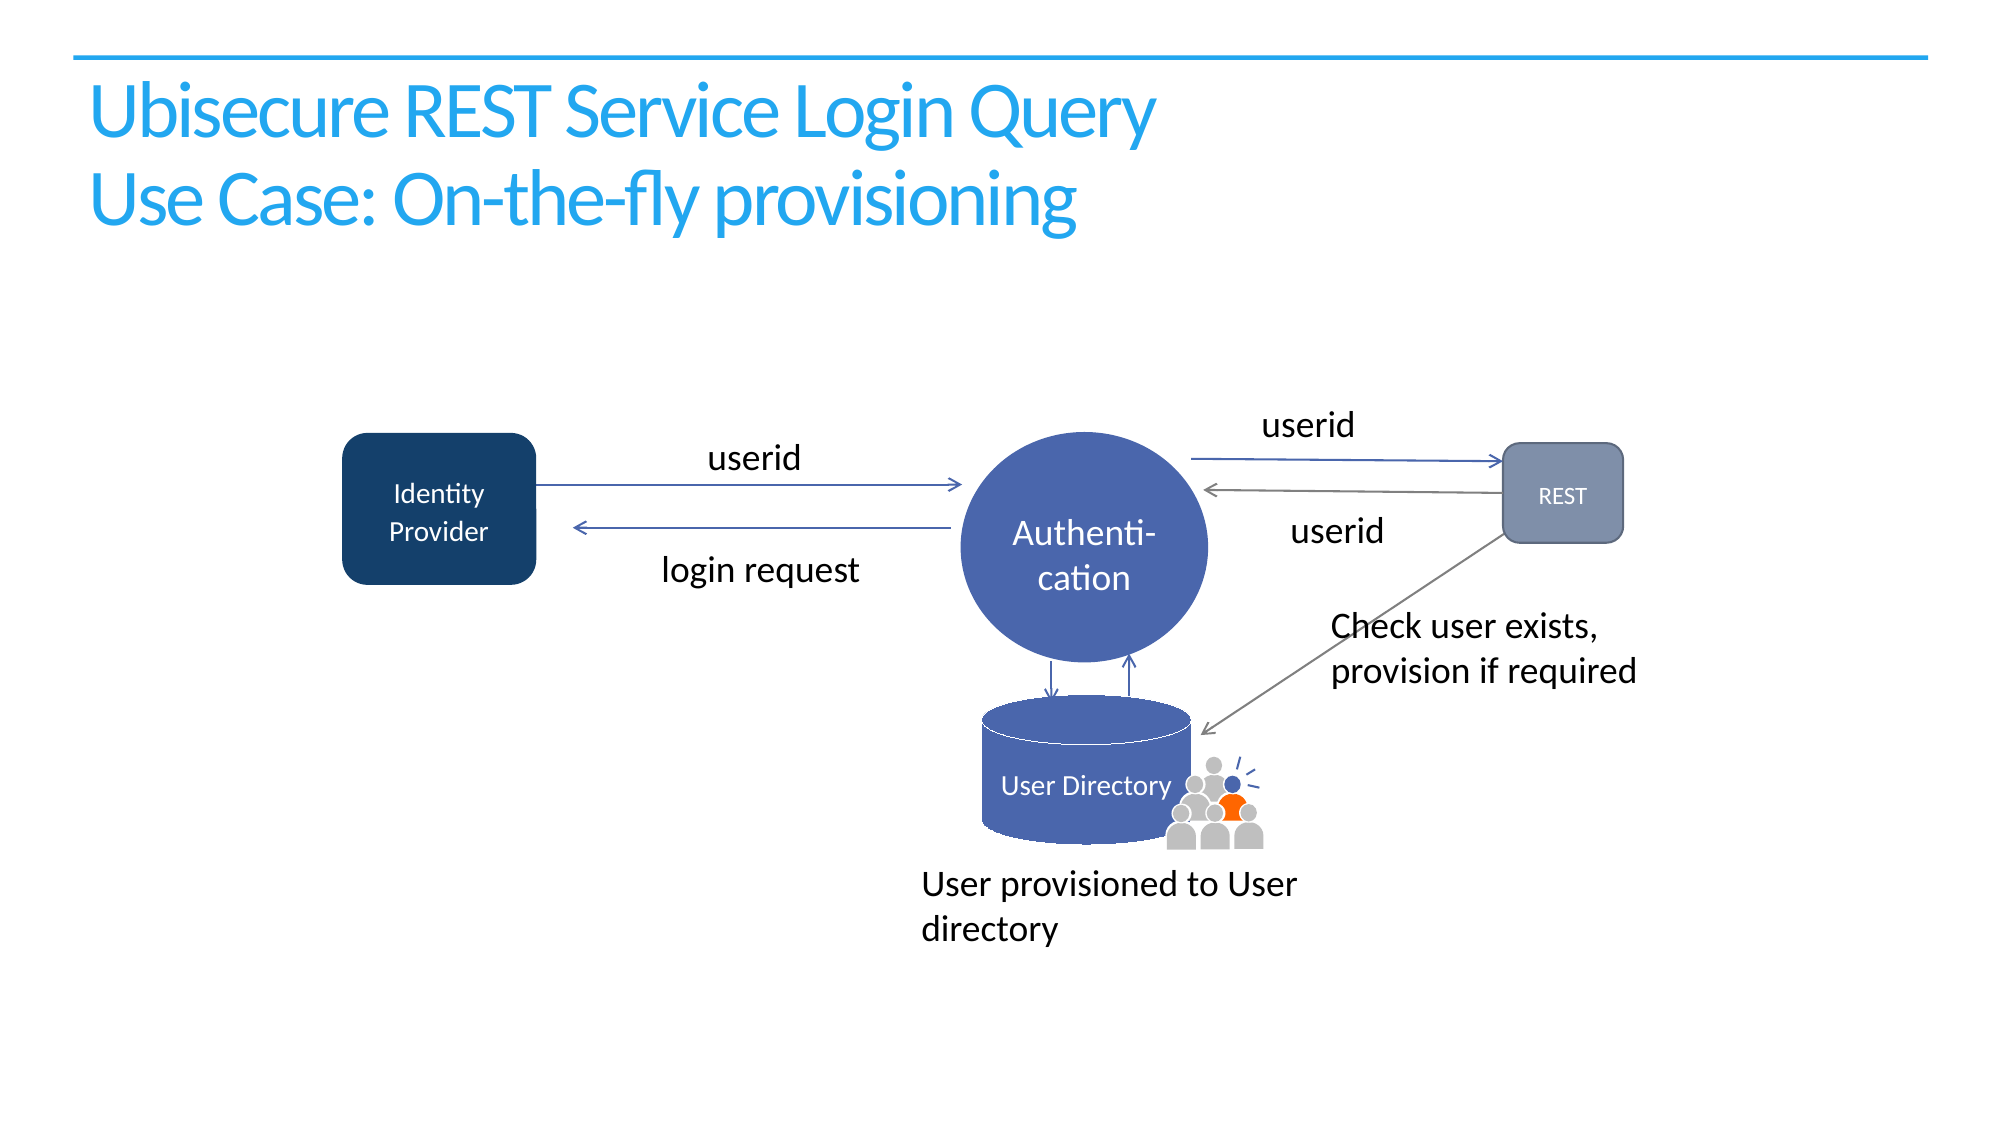

# Ubisecure REST Service Login Query Use Case: On-the-fly provisioning

userid
userid

Authenti-
cation

Identity Provider
REST
userid
login request
Check user exists,
provision if required
User Directory

User provisioned to User directory